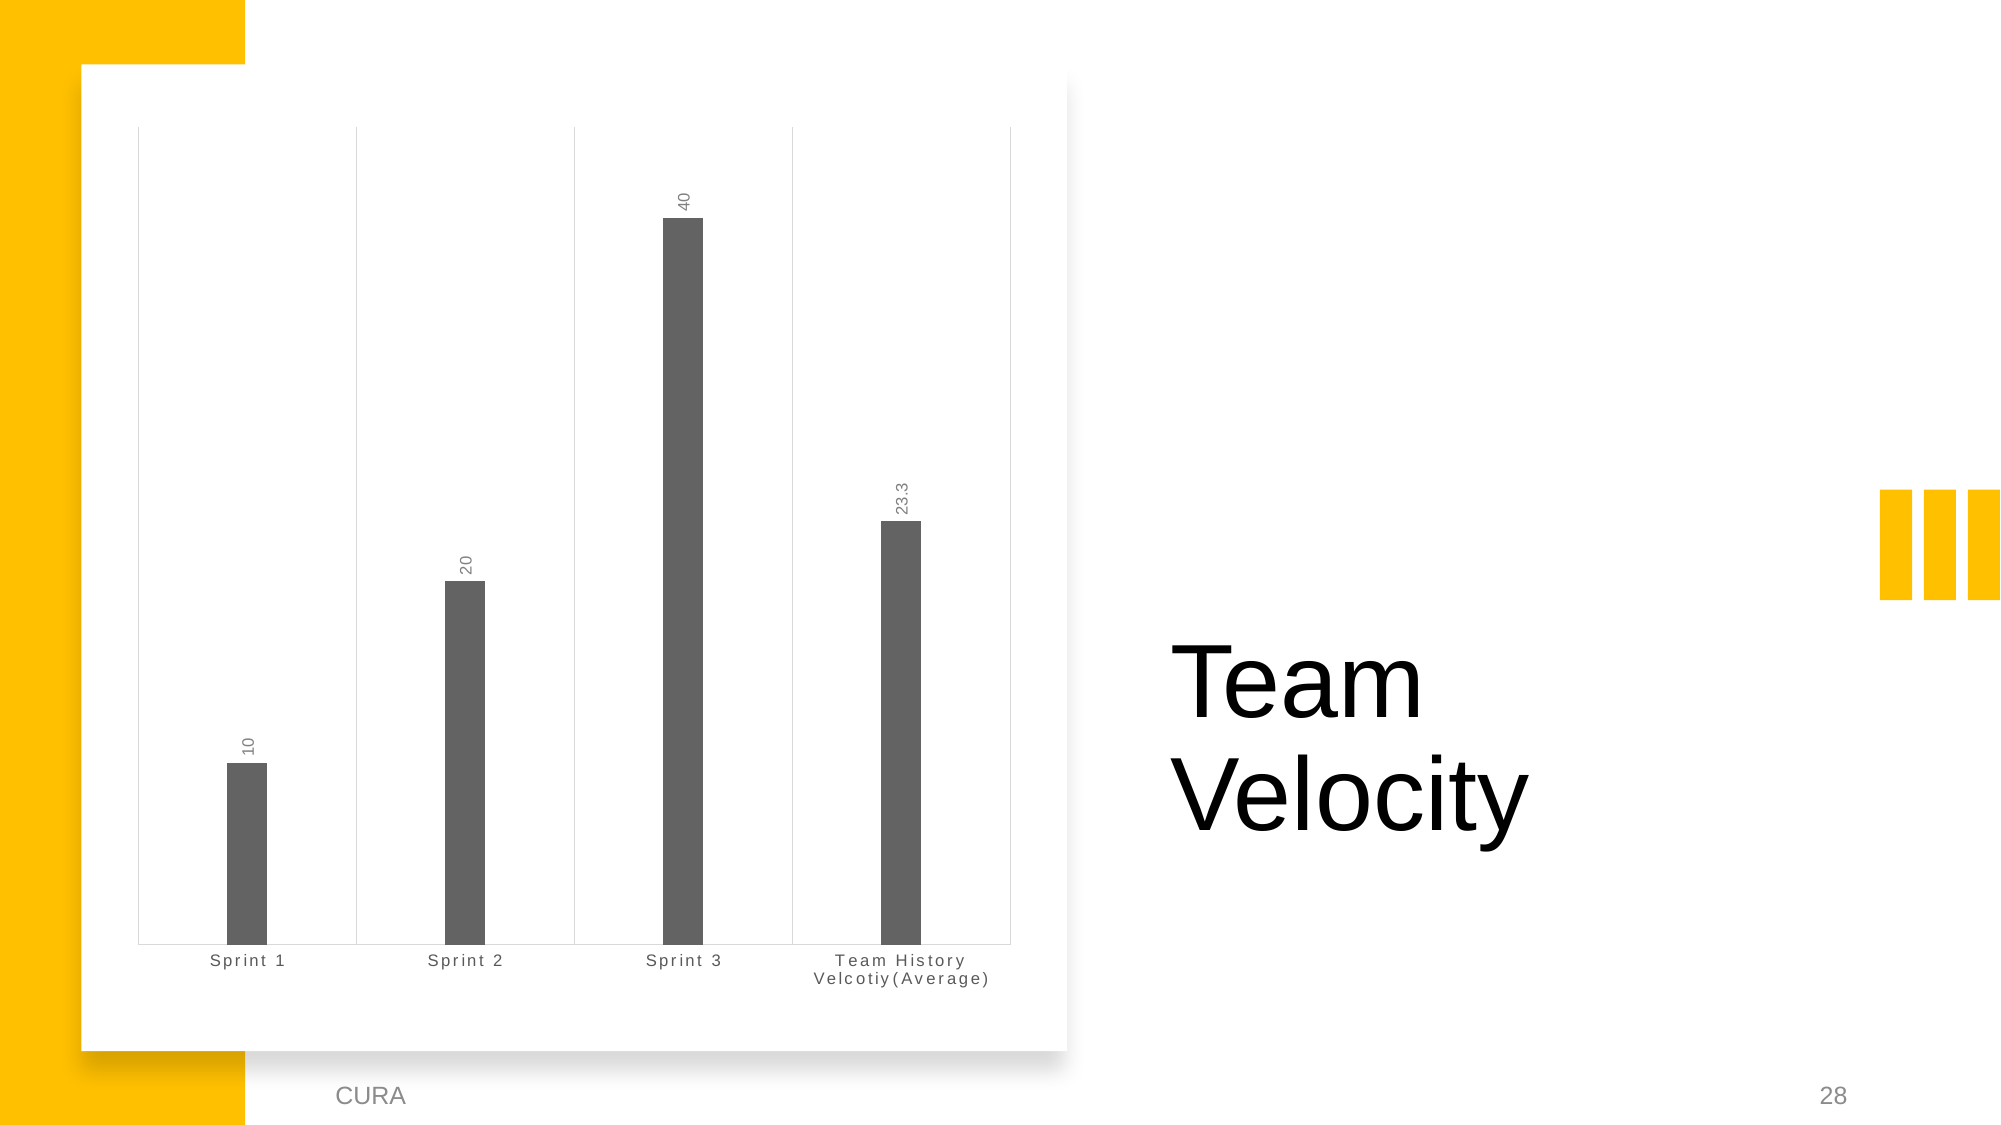

### Chart

| Category | No. of Tasks |
|---|---|
| Sprint 1 | 10.0 |
| Sprint 2 | 20.0 |
| Sprint 3 | 40.0 |
| Team History Velcotiy(Average) | 23.3 |
Team Velocity

CURA
28